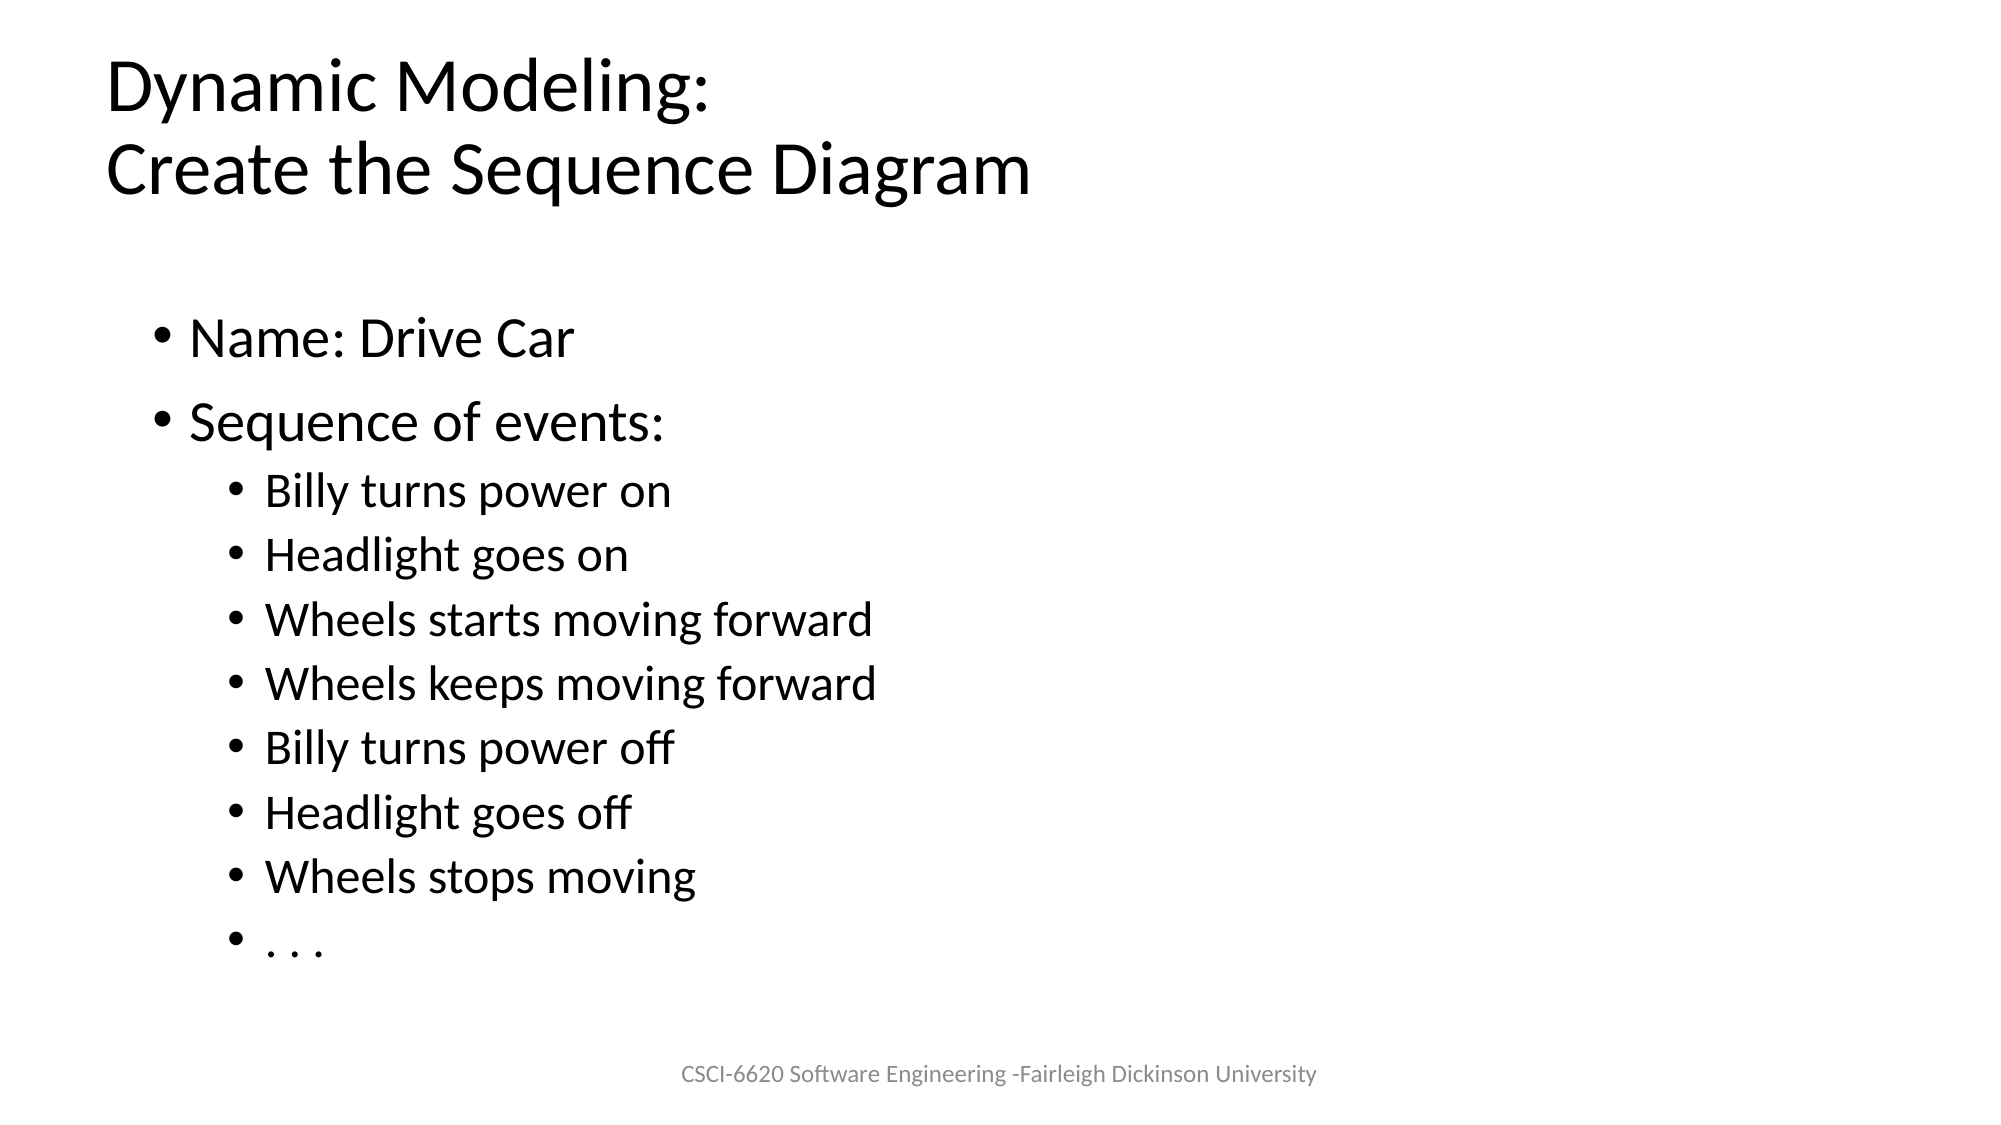

# Dynamic Modeling: Create the Sequence Diagram
Name: Drive Car
Sequence of events:
Billy turns power on
Headlight goes on
Wheels starts moving forward
Wheels keeps moving forward
Billy turns power off
Headlight goes off
Wheels stops moving
. . .
CSCI-6620 Software Engineering -Fairleigh Dickinson University